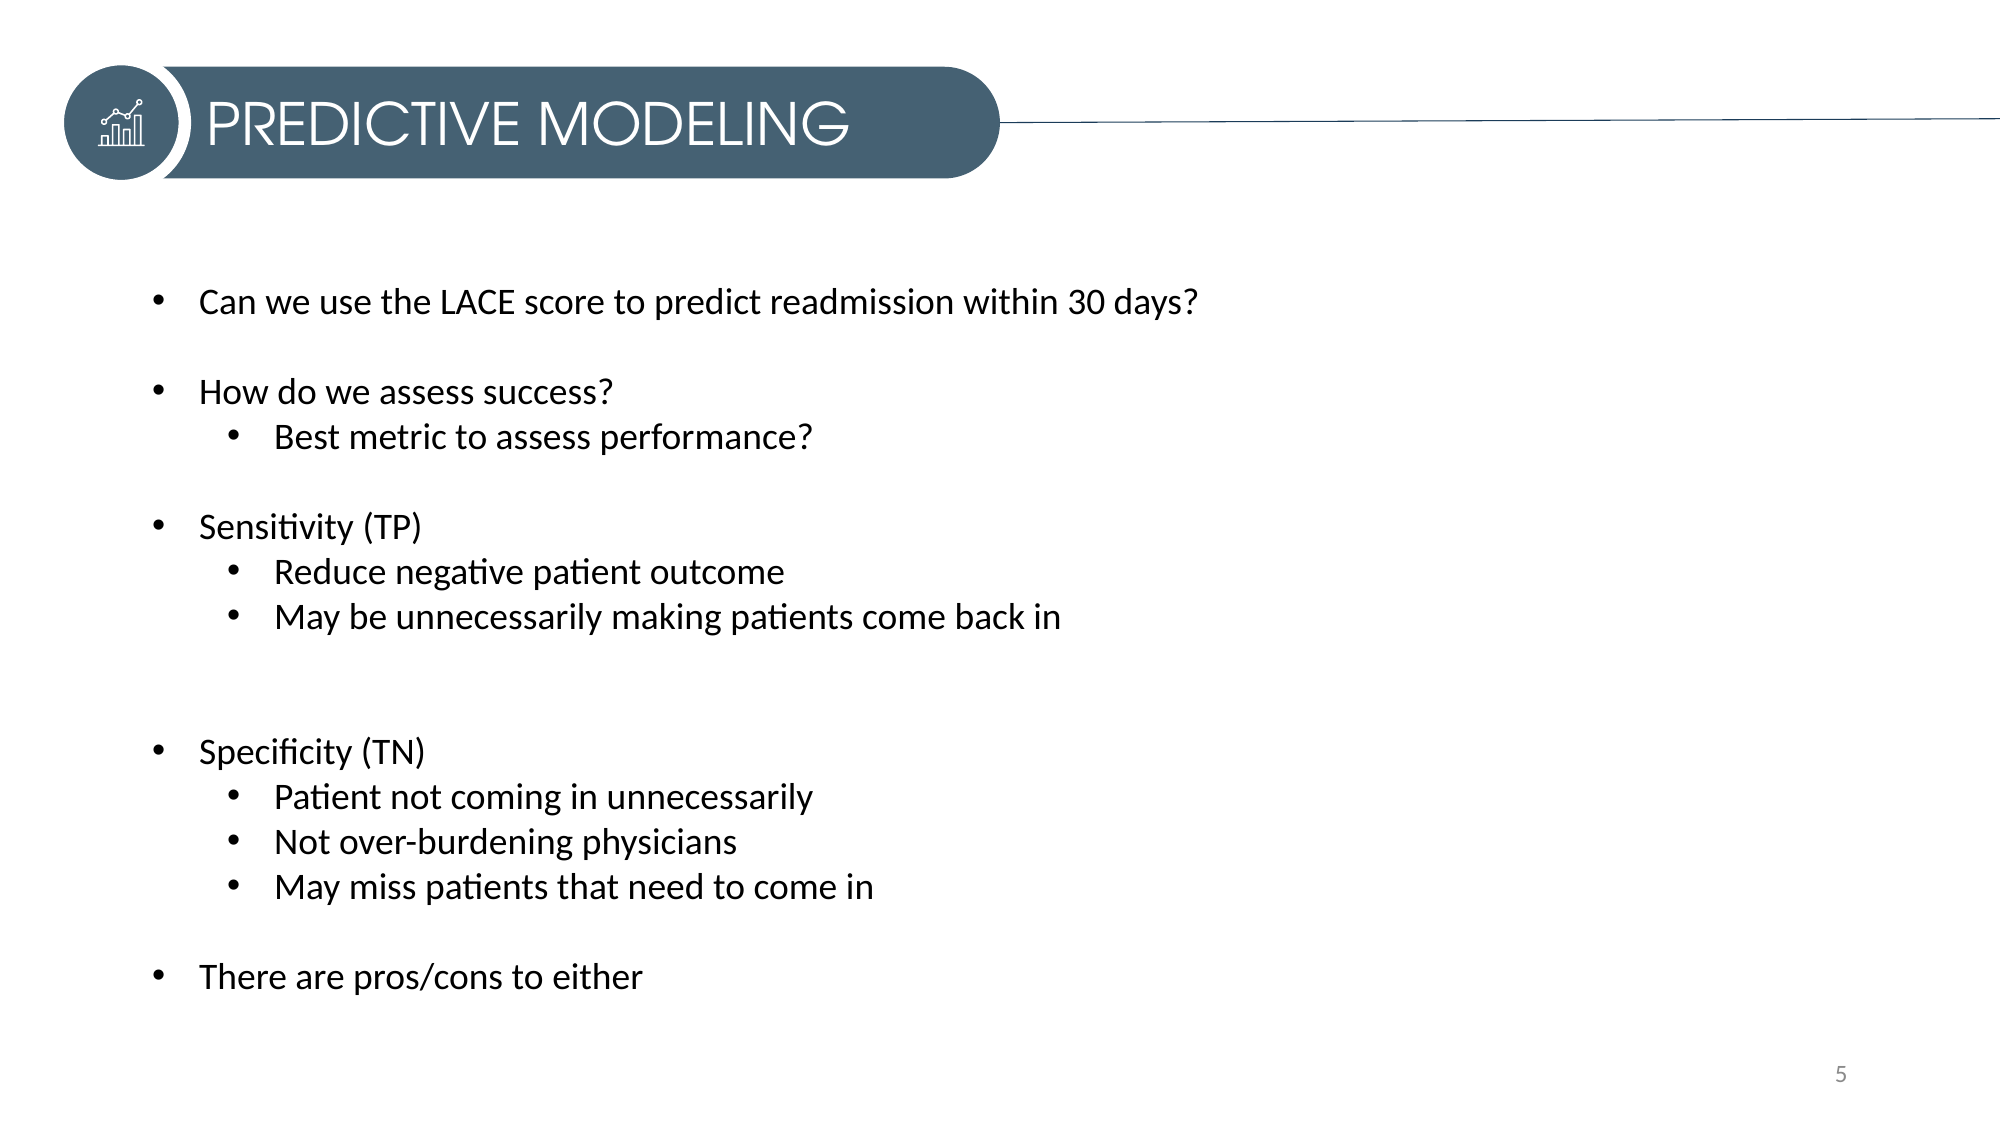

PREDICTIVE MODELING

Can we use the LACE score to predict readmission within 30 days?

How do we assess success?
Best metric to assess performance?

Sensitivity (TP)
Reduce negative patient outcome
May be unnecessarily making patients come back in

Specificity (TN)
Patient not coming in unnecessarily
Not over-burdening physicians
May miss patients that need to come in

There are pros/cons to either

5